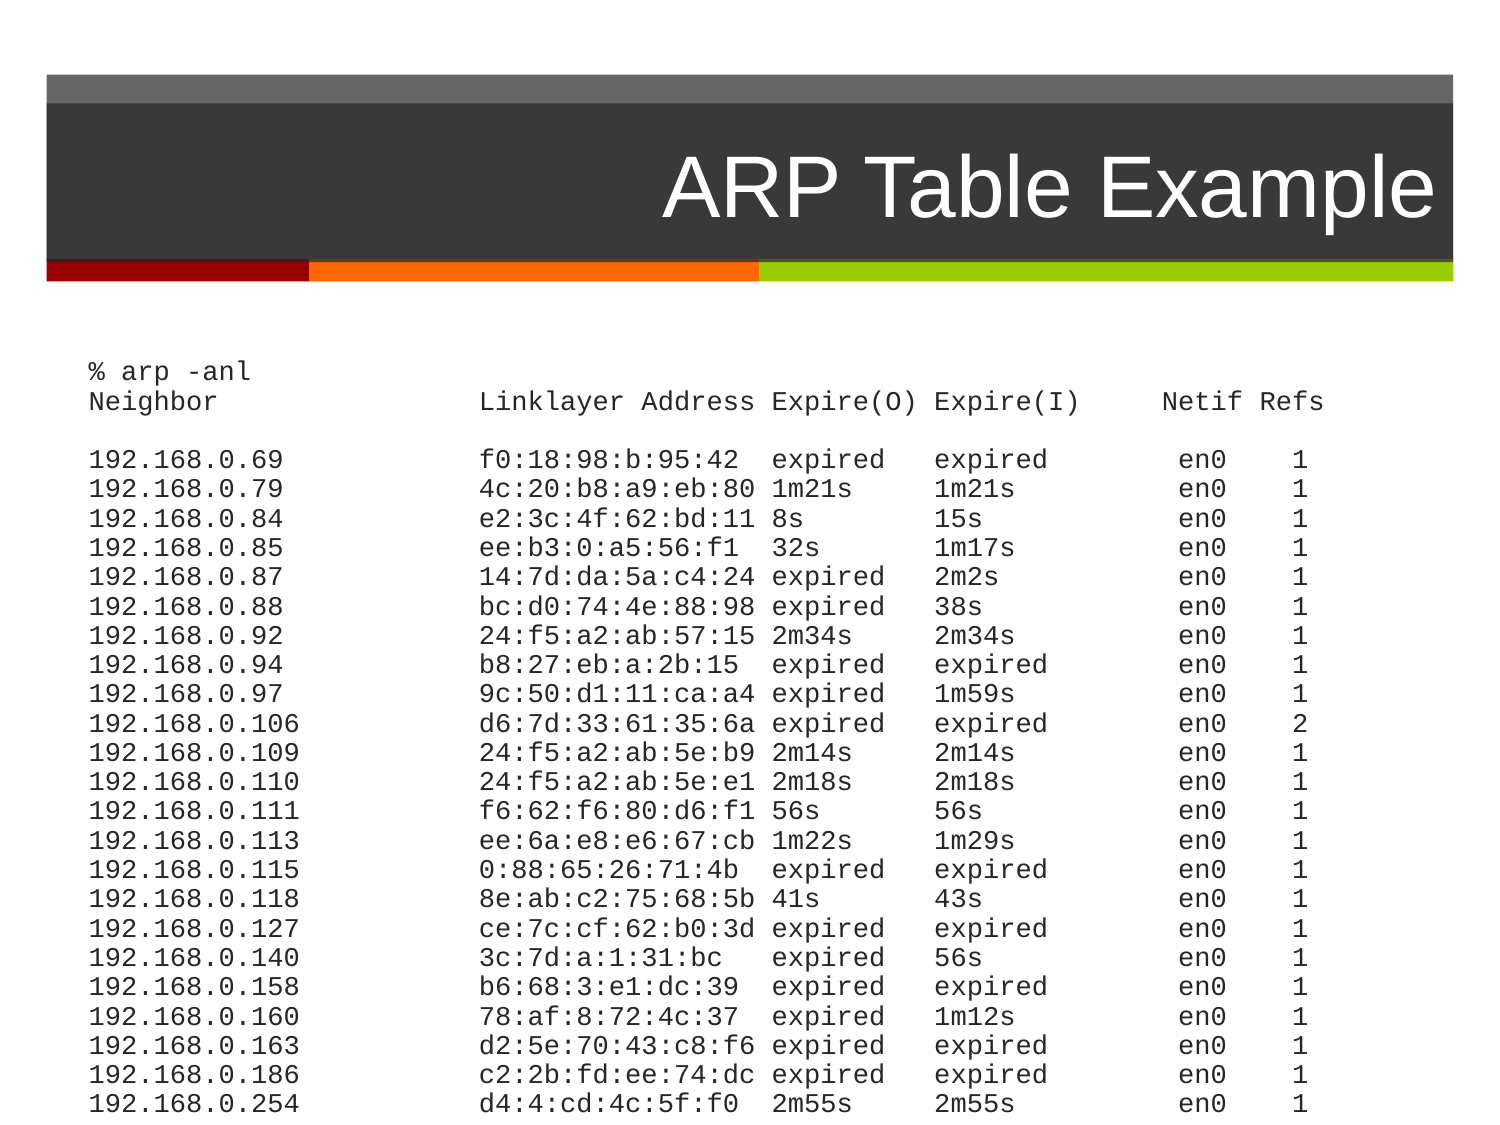

# ARP Table Example
% arp -anl
Neighbor                Linklayer Address Expire(O) Expire(I)     Netif Refs
192.168.0.69            f0:18:98:b:95:42  expired   expired        en0    1
192.168.0.79            4c:20:b8:a9:eb:80 1m21s     1m21s          en0    1
192.168.0.84            e2:3c:4f:62:bd:11 8s        15s            en0    1
192.168.0.85            ee:b3:0:a5:56:f1  32s       1m17s          en0    1
192.168.0.87            14:7d:da:5a:c4:24 expired   2m2s           en0    1
192.168.0.88            bc:d0:74:4e:88:98 expired   38s            en0    1
192.168.0.92            24:f5:a2:ab:57:15 2m34s     2m34s          en0    1
192.168.0.94            b8:27:eb:a:2b:15  expired   expired        en0    1
192.168.0.97            9c:50:d1:11:ca:a4 expired   1m59s          en0    1
192.168.0.106           d6:7d:33:61:35:6a expired   expired        en0    2
192.168.0.109           24:f5:a2:ab:5e:b9 2m14s     2m14s          en0    1
192.168.0.110           24:f5:a2:ab:5e:e1 2m18s     2m18s          en0    1
192.168.0.111           f6:62:f6:80:d6:f1 56s       56s            en0    1
192.168.0.113           ee:6a:e8:e6:67:cb 1m22s     1m29s          en0    1
192.168.0.115           0:88:65:26:71:4b  expired   expired        en0    1
192.168.0.118           8e:ab:c2:75:68:5b 41s       43s            en0    1
192.168.0.127           ce:7c:cf:62:b0:3d expired   expired        en0    1
192.168.0.140           3c:7d:a:1:31:bc   expired   56s            en0    1
192.168.0.158           b6:68:3:e1:dc:39  expired   expired        en0    1
192.168.0.160           78:af:8:72:4c:37  expired   1m12s          en0    1
192.168.0.163           d2:5e:70:43:c8:f6 expired   expired        en0    1
192.168.0.186           c2:2b:fd:ee:74:dc expired   expired        en0    1
192.168.0.254           d4:4:cd:4c:5f:f0  2m55s     2m55s          en0    1